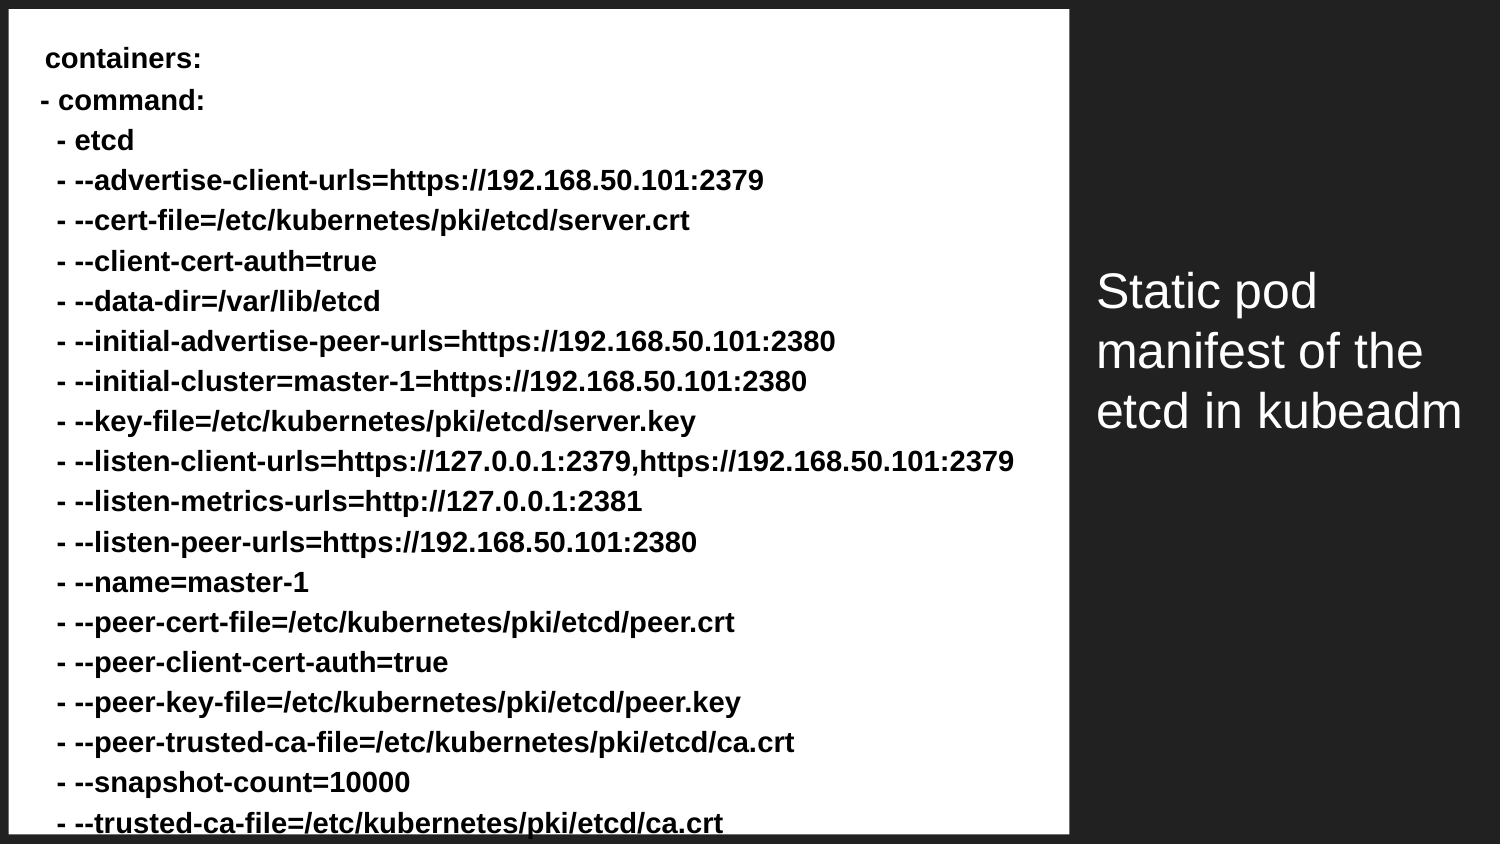

containers:
  - command:
    - etcd
    - --advertise-client-urls=https://192.168.50.101:2379
    - --cert-file=/etc/kubernetes/pki/etcd/server.crt
    - --client-cert-auth=true
    - --data-dir=/var/lib/etcd
    - --initial-advertise-peer-urls=https://192.168.50.101:2380
    - --initial-cluster=master-1=https://192.168.50.101:2380
    - --key-file=/etc/kubernetes/pki/etcd/server.key
    - --listen-client-urls=https://127.0.0.1:2379,https://192.168.50.101:2379
    - --listen-metrics-urls=http://127.0.0.1:2381
    - --listen-peer-urls=https://192.168.50.101:2380
    - --name=master-1
    - --peer-cert-file=/etc/kubernetes/pki/etcd/peer.crt
    - --peer-client-cert-auth=true
    - --peer-key-file=/etc/kubernetes/pki/etcd/peer.key
    - --peer-trusted-ca-file=/etc/kubernetes/pki/etcd/ca.crt
    - --snapshot-count=10000
    - --trusted-ca-file=/etc/kubernetes/pki/etcd/ca.crt

Static pod manifest of the etcd in kubeadm